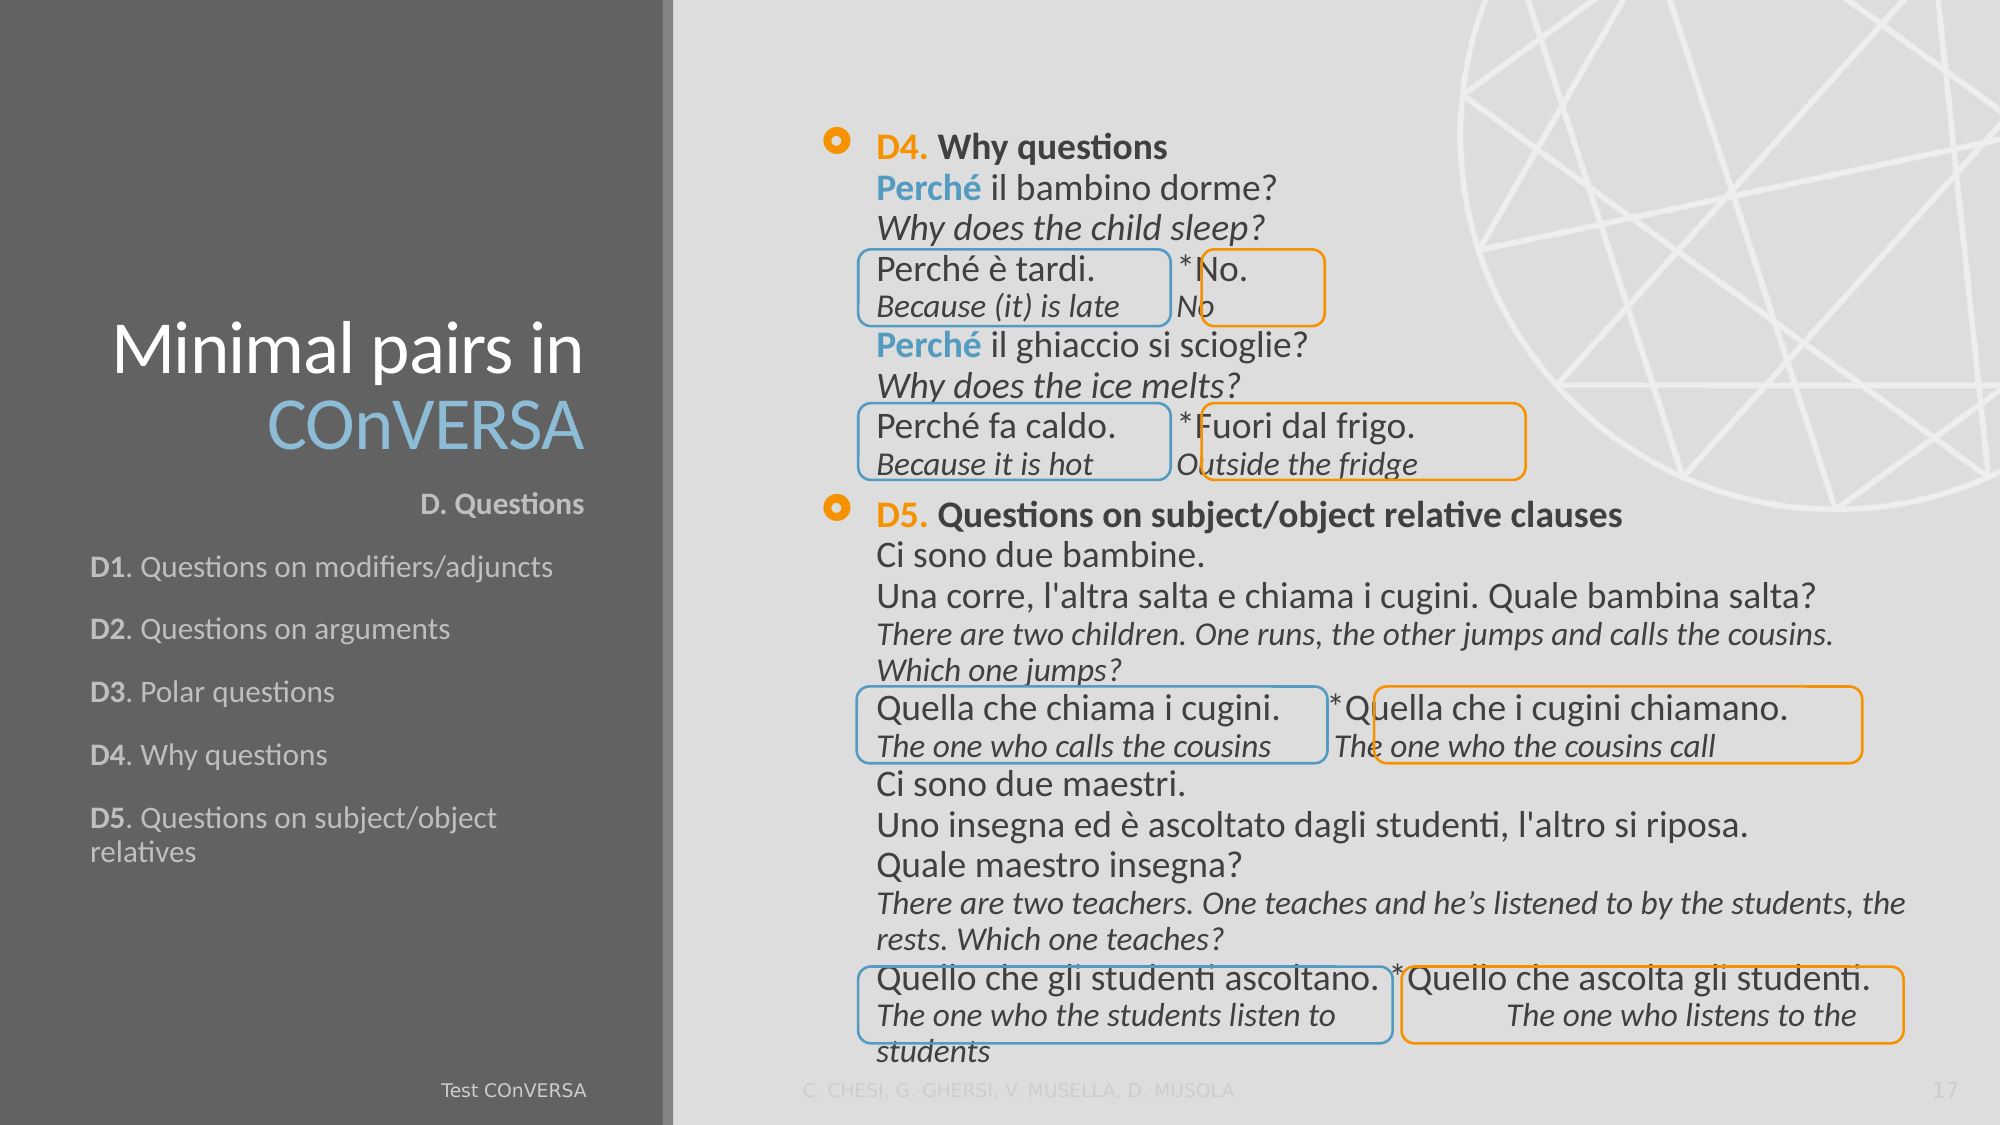

# Minimal pairs in COnVERSA
D4. Why questions
Perché il bambino dorme?
Why does the child sleep?
Perché è tardi.	*No.
Because (it) is late	No
Perché il ghiaccio si scioglie?
Why does the ice melts?
Perché fa caldo.	*Fuori dal frigo.
Because it is hot	Outside the fridge
D5. Questions on subject/object relative clauses
Ci sono due bambine.
Una corre, l'altra salta e chiama i cugini. Quale bambina salta?
There are two children. One runs, the other jumps and calls the cousins.
Which one jumps?
Quella che chiama i cugini.	*Quella che i cugini chiamano.
The one who calls the cousins	 The one who the cousins call
Ci sono due maestri.
Uno insegna ed è ascoltato dagli studenti, l'altro si riposa.
Quale maestro insegna?
There are two teachers. One teaches and he’s listened to by the students, the rests. Which one teaches?
Quello che gli studenti ascoltano. *Quello che ascolta gli studenti.
The one who the students listen to 	    The one who listens to the students

D. Questions
D1. Questions on modifiers/adjuncts
D2. Questions on arguments
D3. Polar questions
D4. Why questions
D5. Questions on subject/object relatives

17
Test COnVERSA
C. Chesi, G. Ghersi, V. Musella, D. Musola